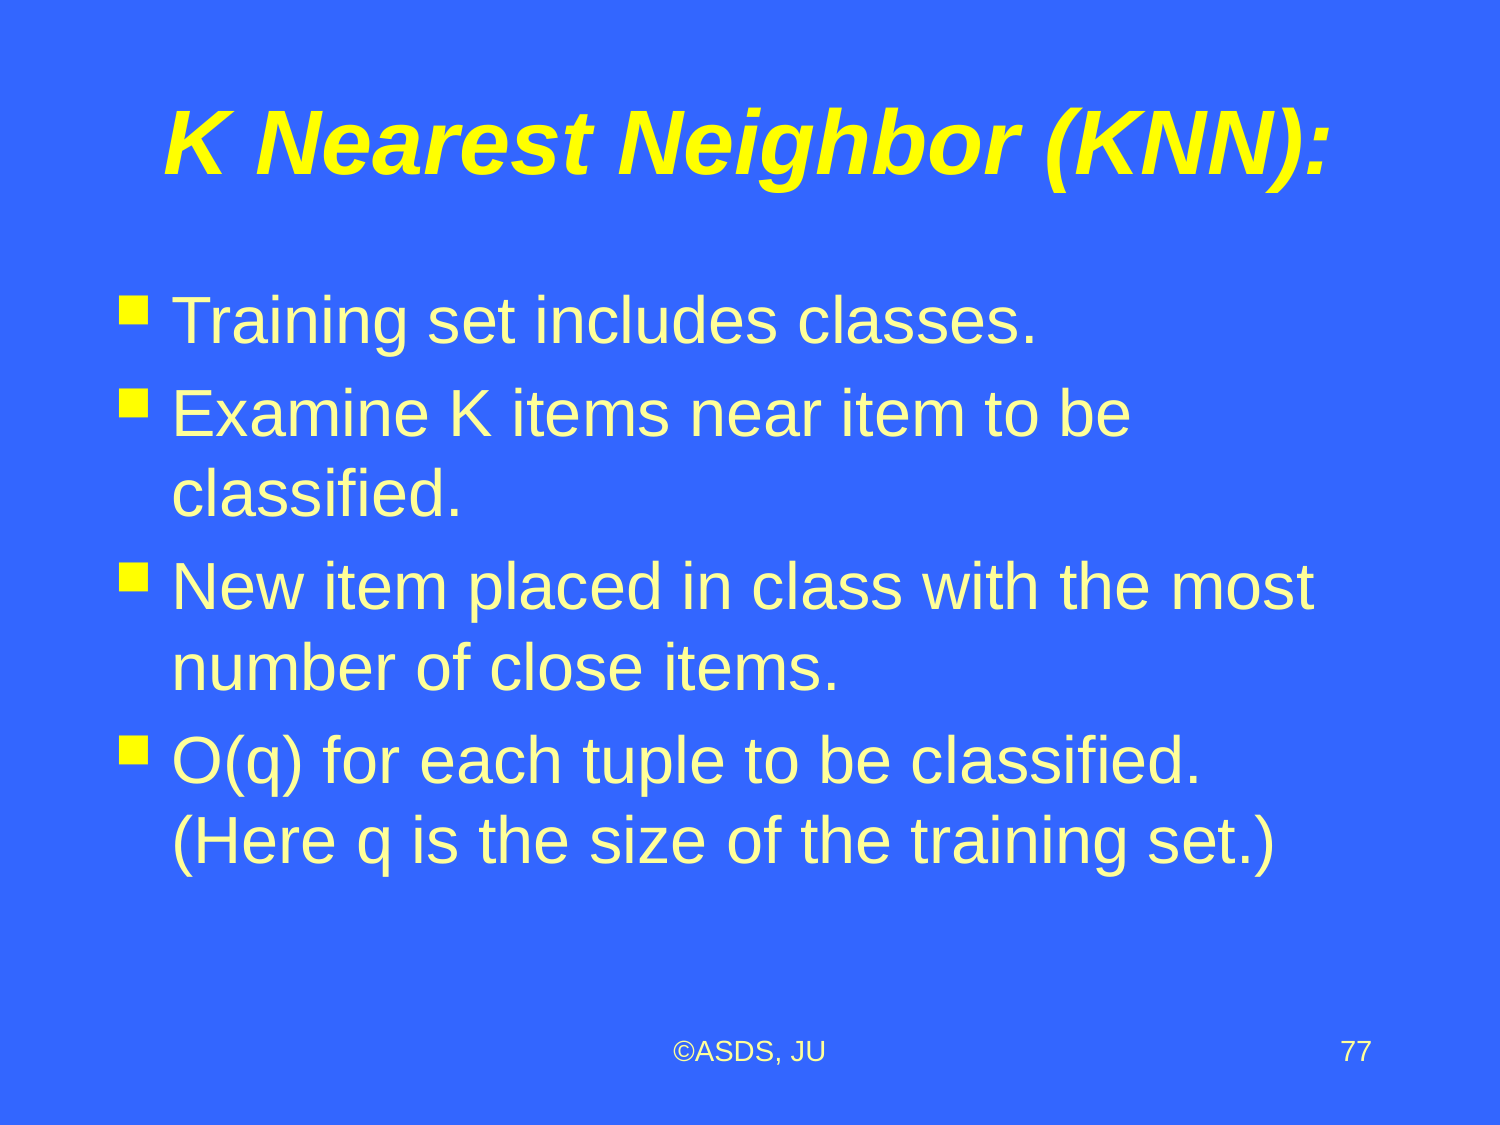

# K Nearest Neighbor (KNN):
Training set includes classes.
Examine K items near item to be classified.
New item placed in class with the most number of close items.
O(q) for each tuple to be classified.  (Here q is the size of the training set.)

©ASDS, JU
77